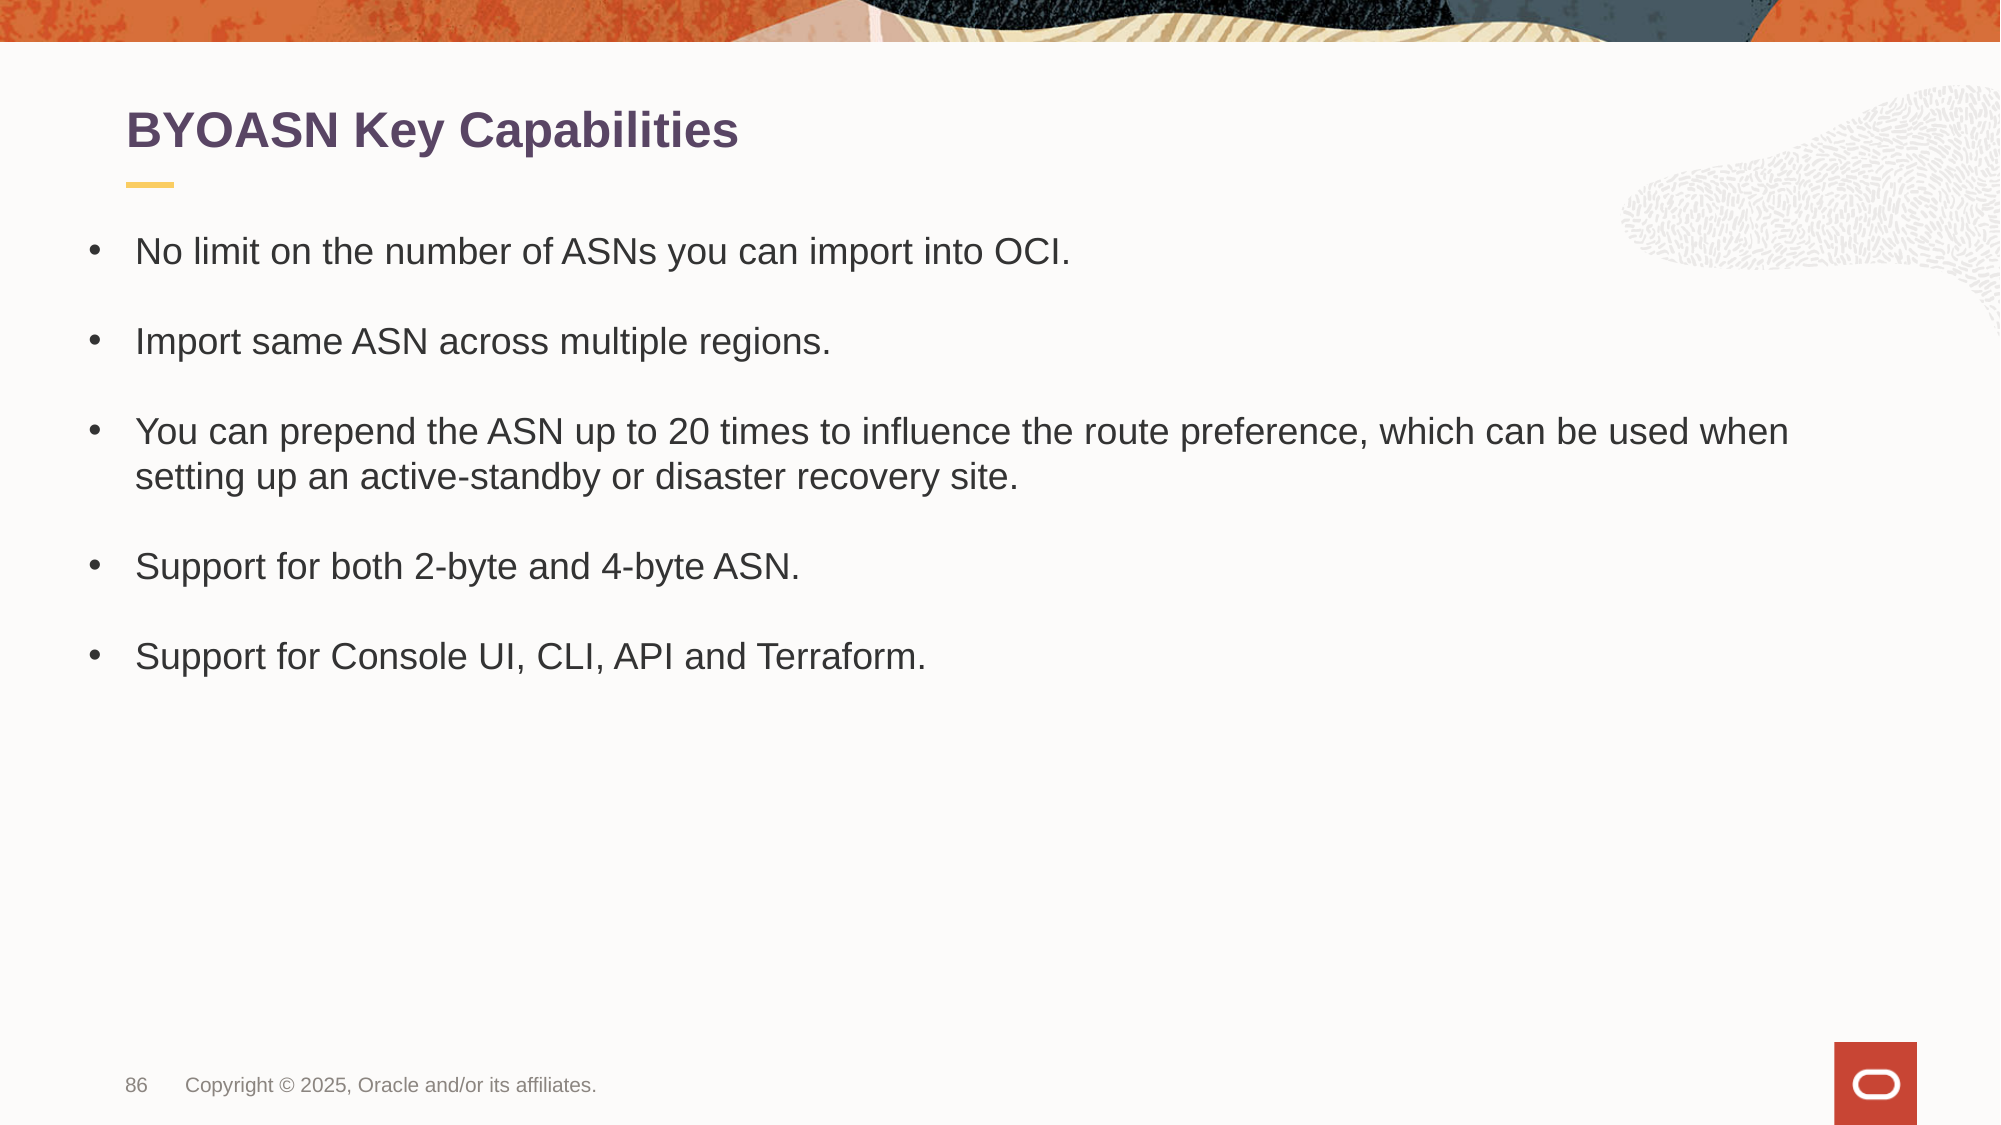

BYOASN Key Capabilities
No limit on the number of ASNs you can import into OCI.

Import same ASN across multiple regions.

You can prepend the ASN up to 20 times to influence the route preference, which can be used when setting up an active-standby or disaster recovery site.

Support for both 2-byte and 4-byte ASN.

Support for Console UI, CLI, API and Terraform.
86
Copyright © 2025, Oracle and/or its affiliates.